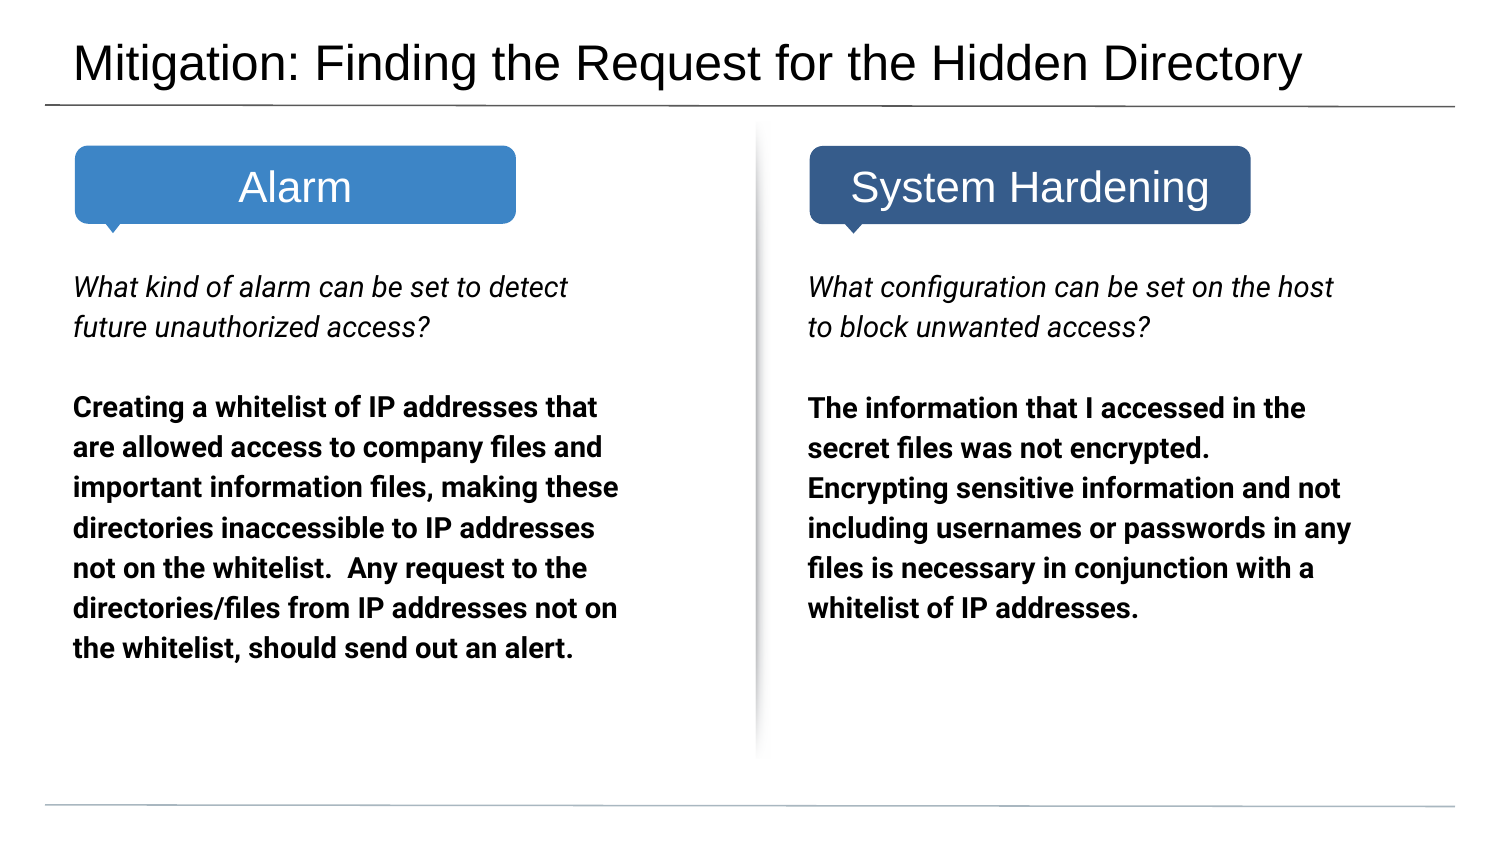

# Mitigation: Finding the Request for the Hidden Directory
What kind of alarm can be set to detect future unauthorized access?

Creating a whitelist of IP addresses that are allowed access to company files and important information files, making these directories inaccessible to IP addresses not on the whitelist.  Any request to the directories/files from IP addresses not on the whitelist, should send out an alert.
What configuration can be set on the host to block unwanted access?

The information that I accessed in the secret files was not encrypted.  Encrypting sensitive information and not including usernames or passwords in any files is necessary in conjunction with a whitelist of IP addresses.